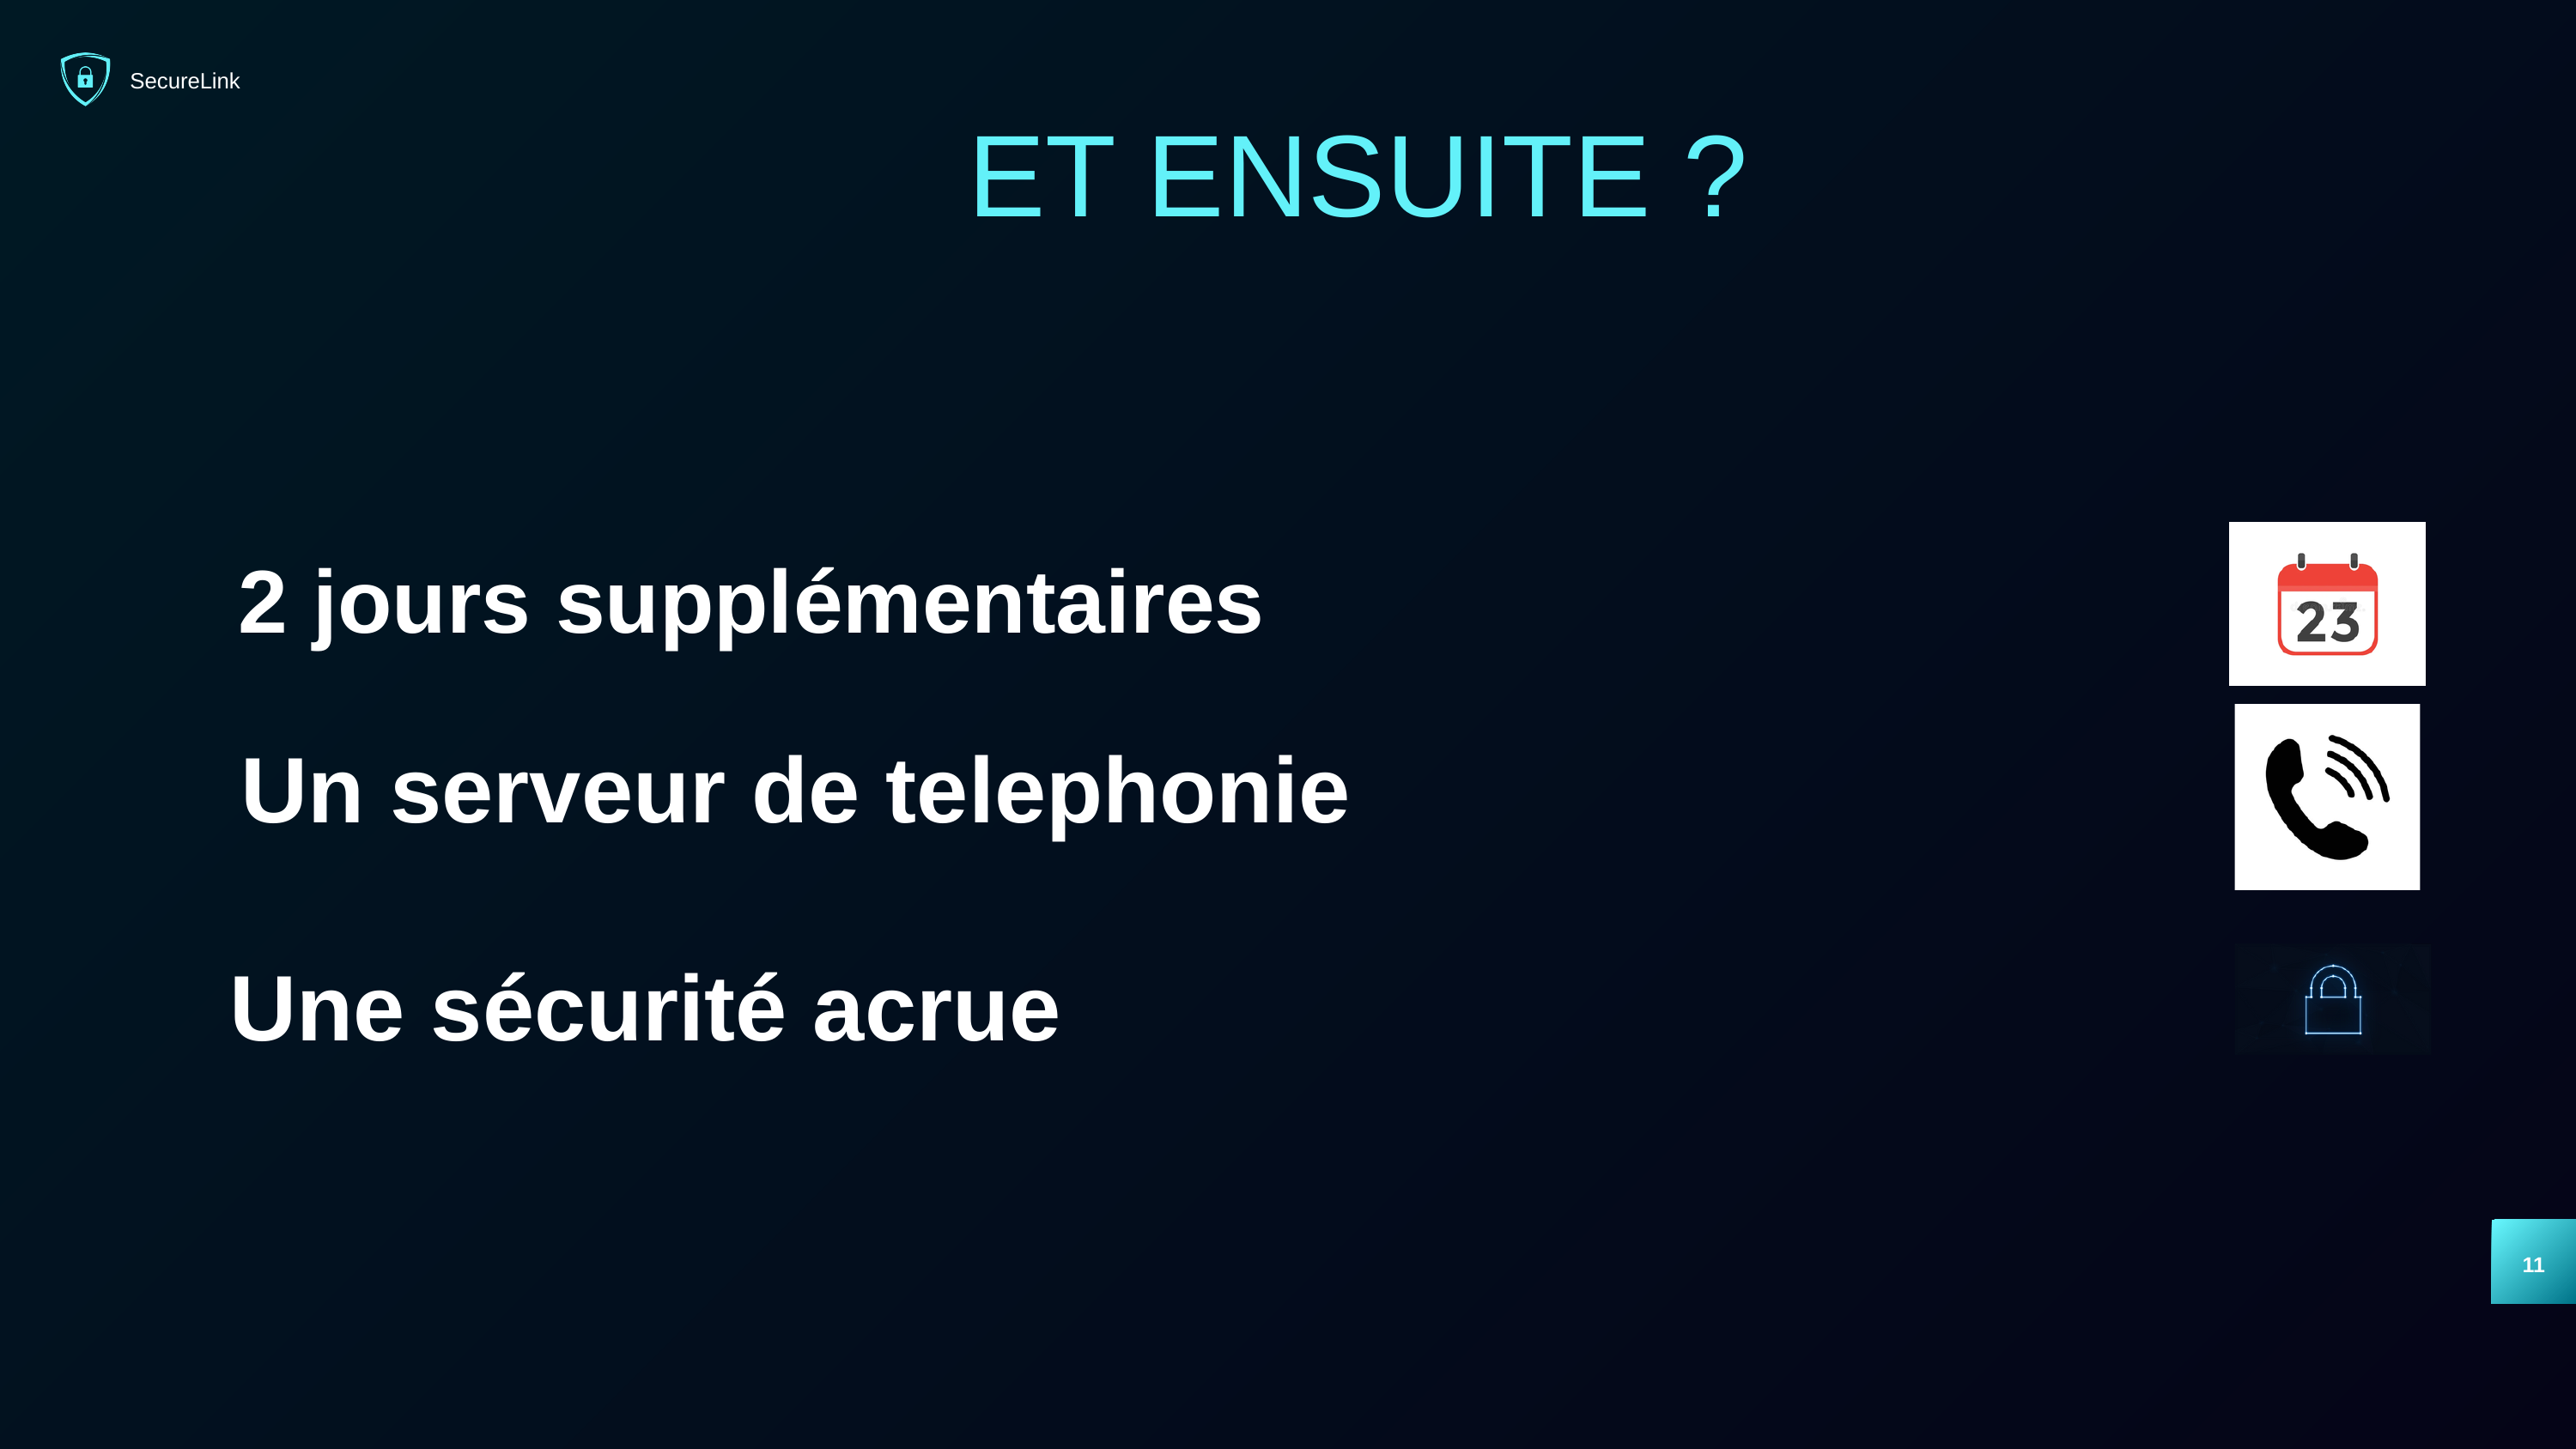

SecureLink

ET ENSUITE ?

2 jours supplémentaires

Un serveur de telephonie
Une sécurité acrue

11